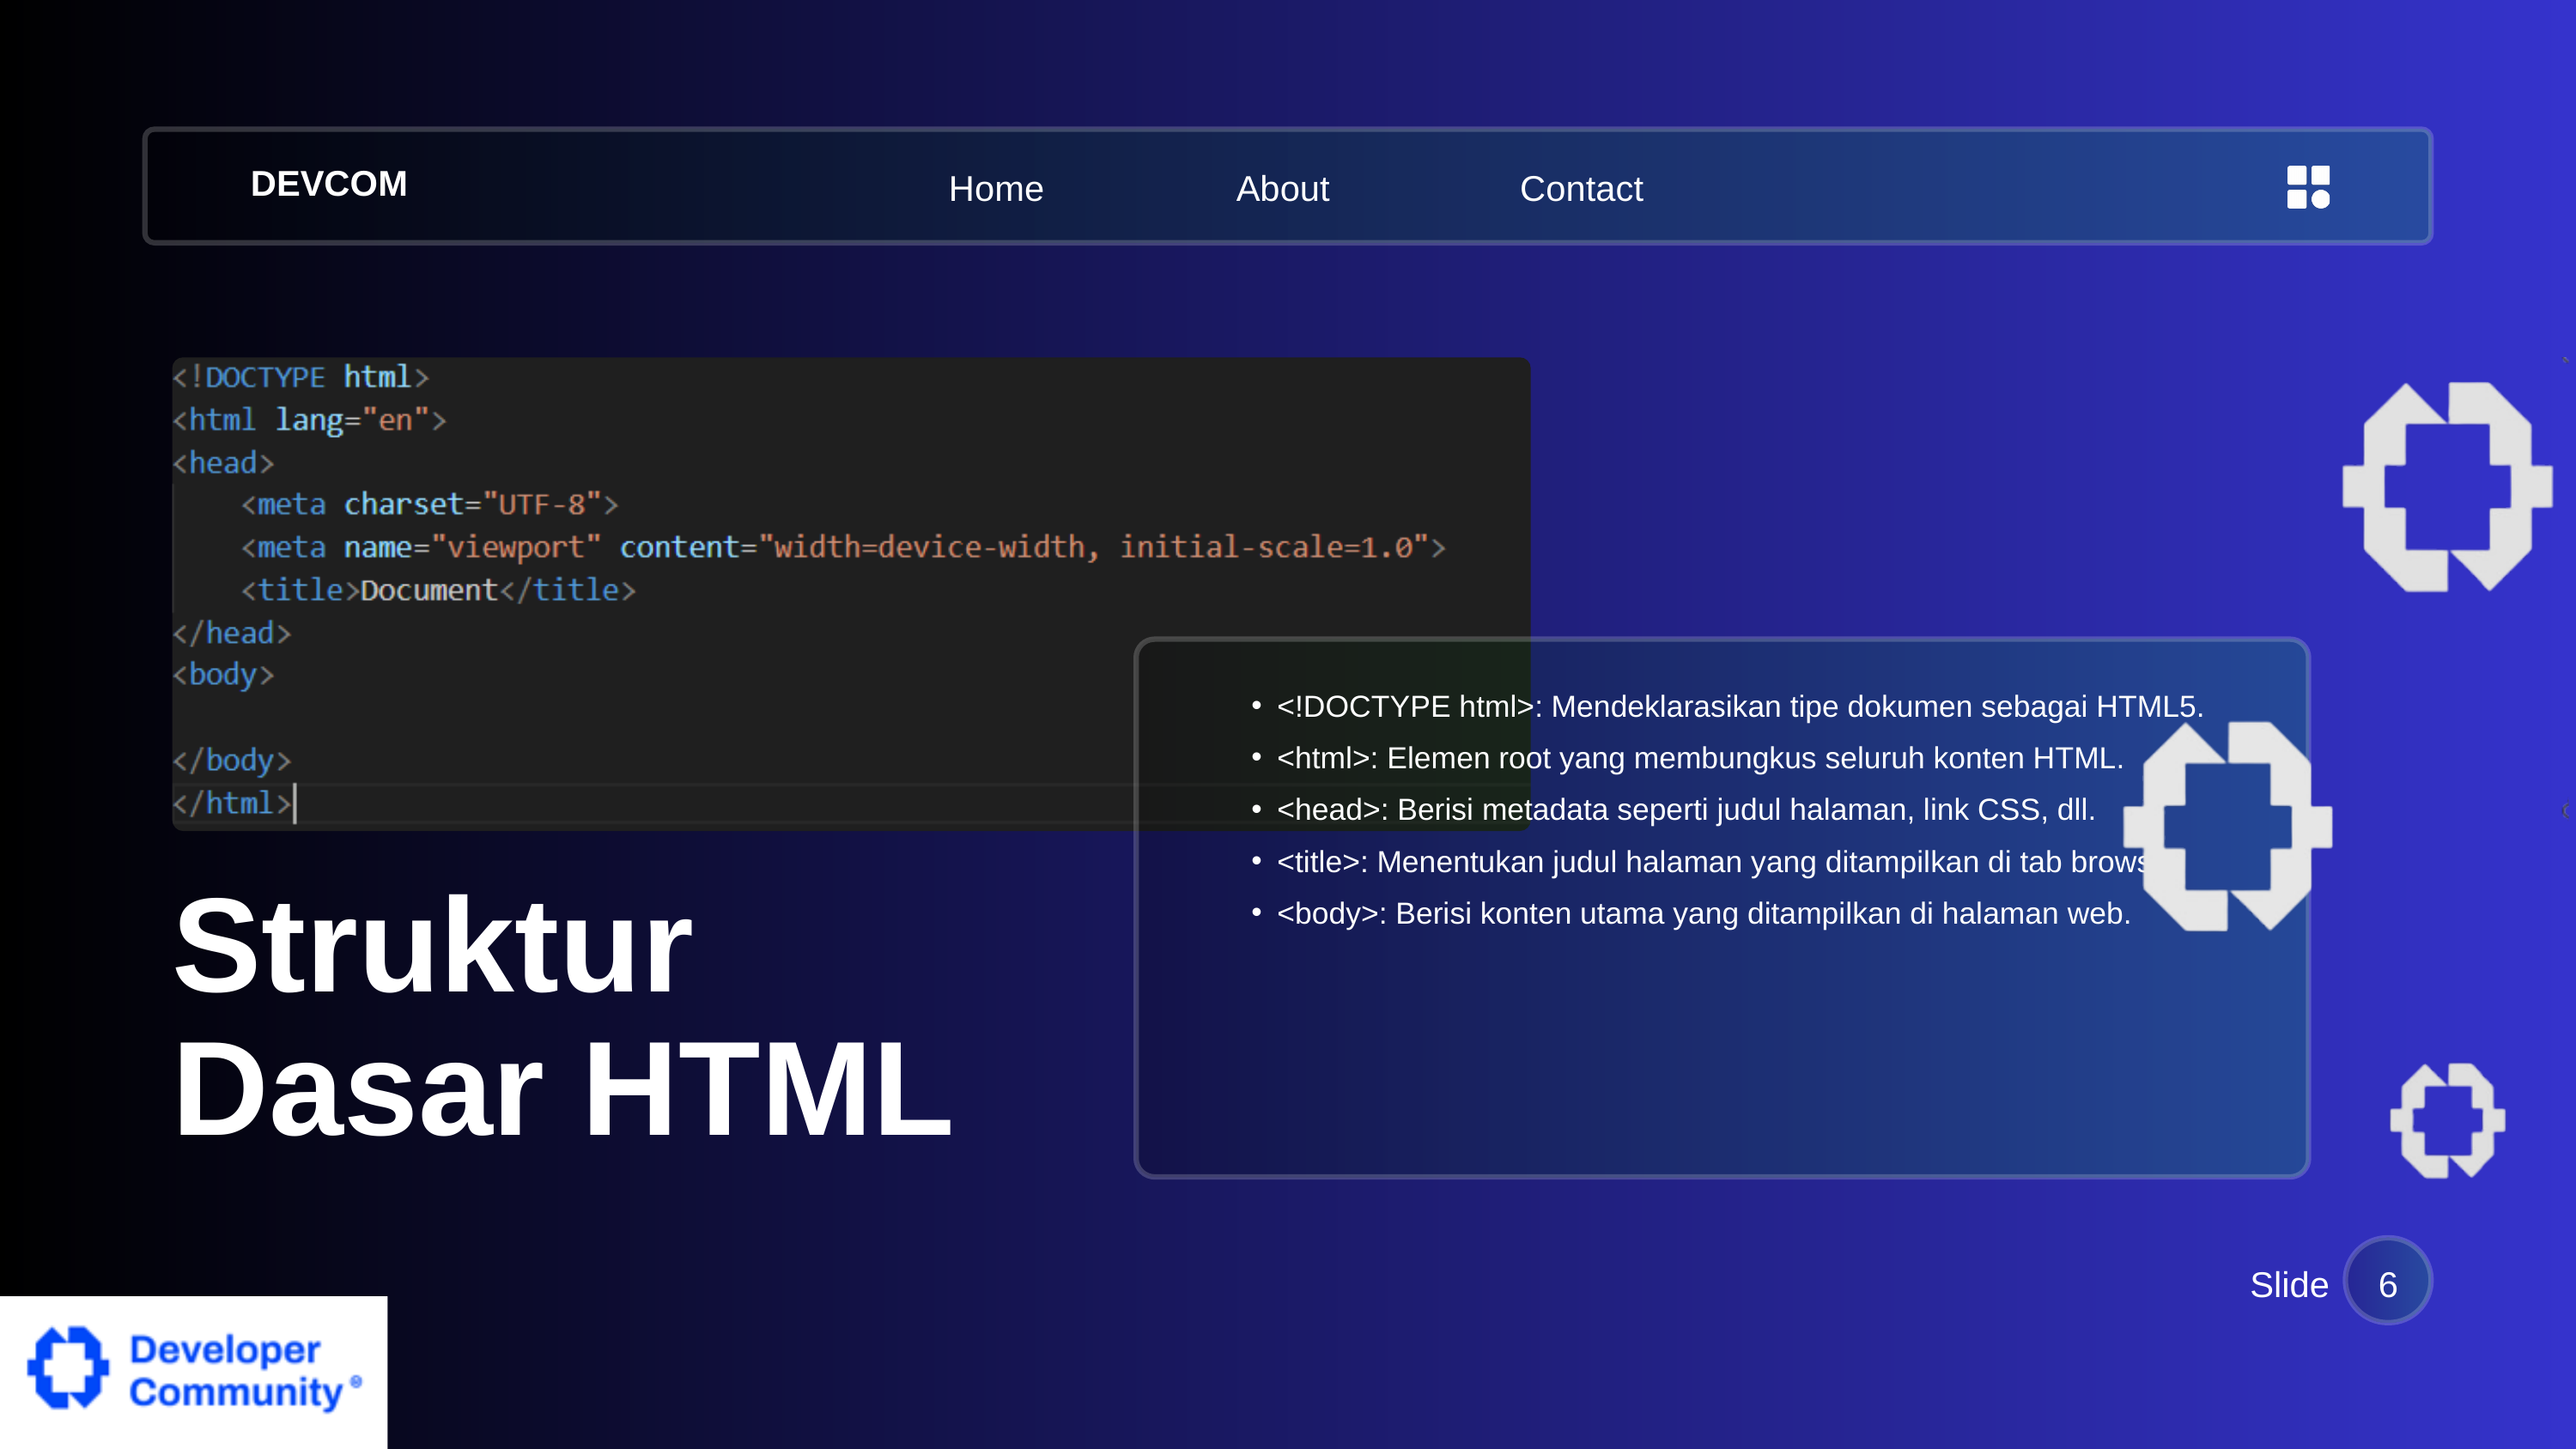

Home
About
Contact

DEVCOM

<!DOCTYPE html>: Mendeklarasikan tipe dokumen sebagai HTML5.
<html>: Elemen root yang membungkus seluruh konten HTML.
<head>: Berisi metadata seperti judul halaman, link CSS, dll.
<title>: Menentukan judul halaman yang ditampilkan di tab browser.
<body>: Berisi konten utama yang ditampilkan di halaman web.

Struktur Dasar HTML

Slide
6